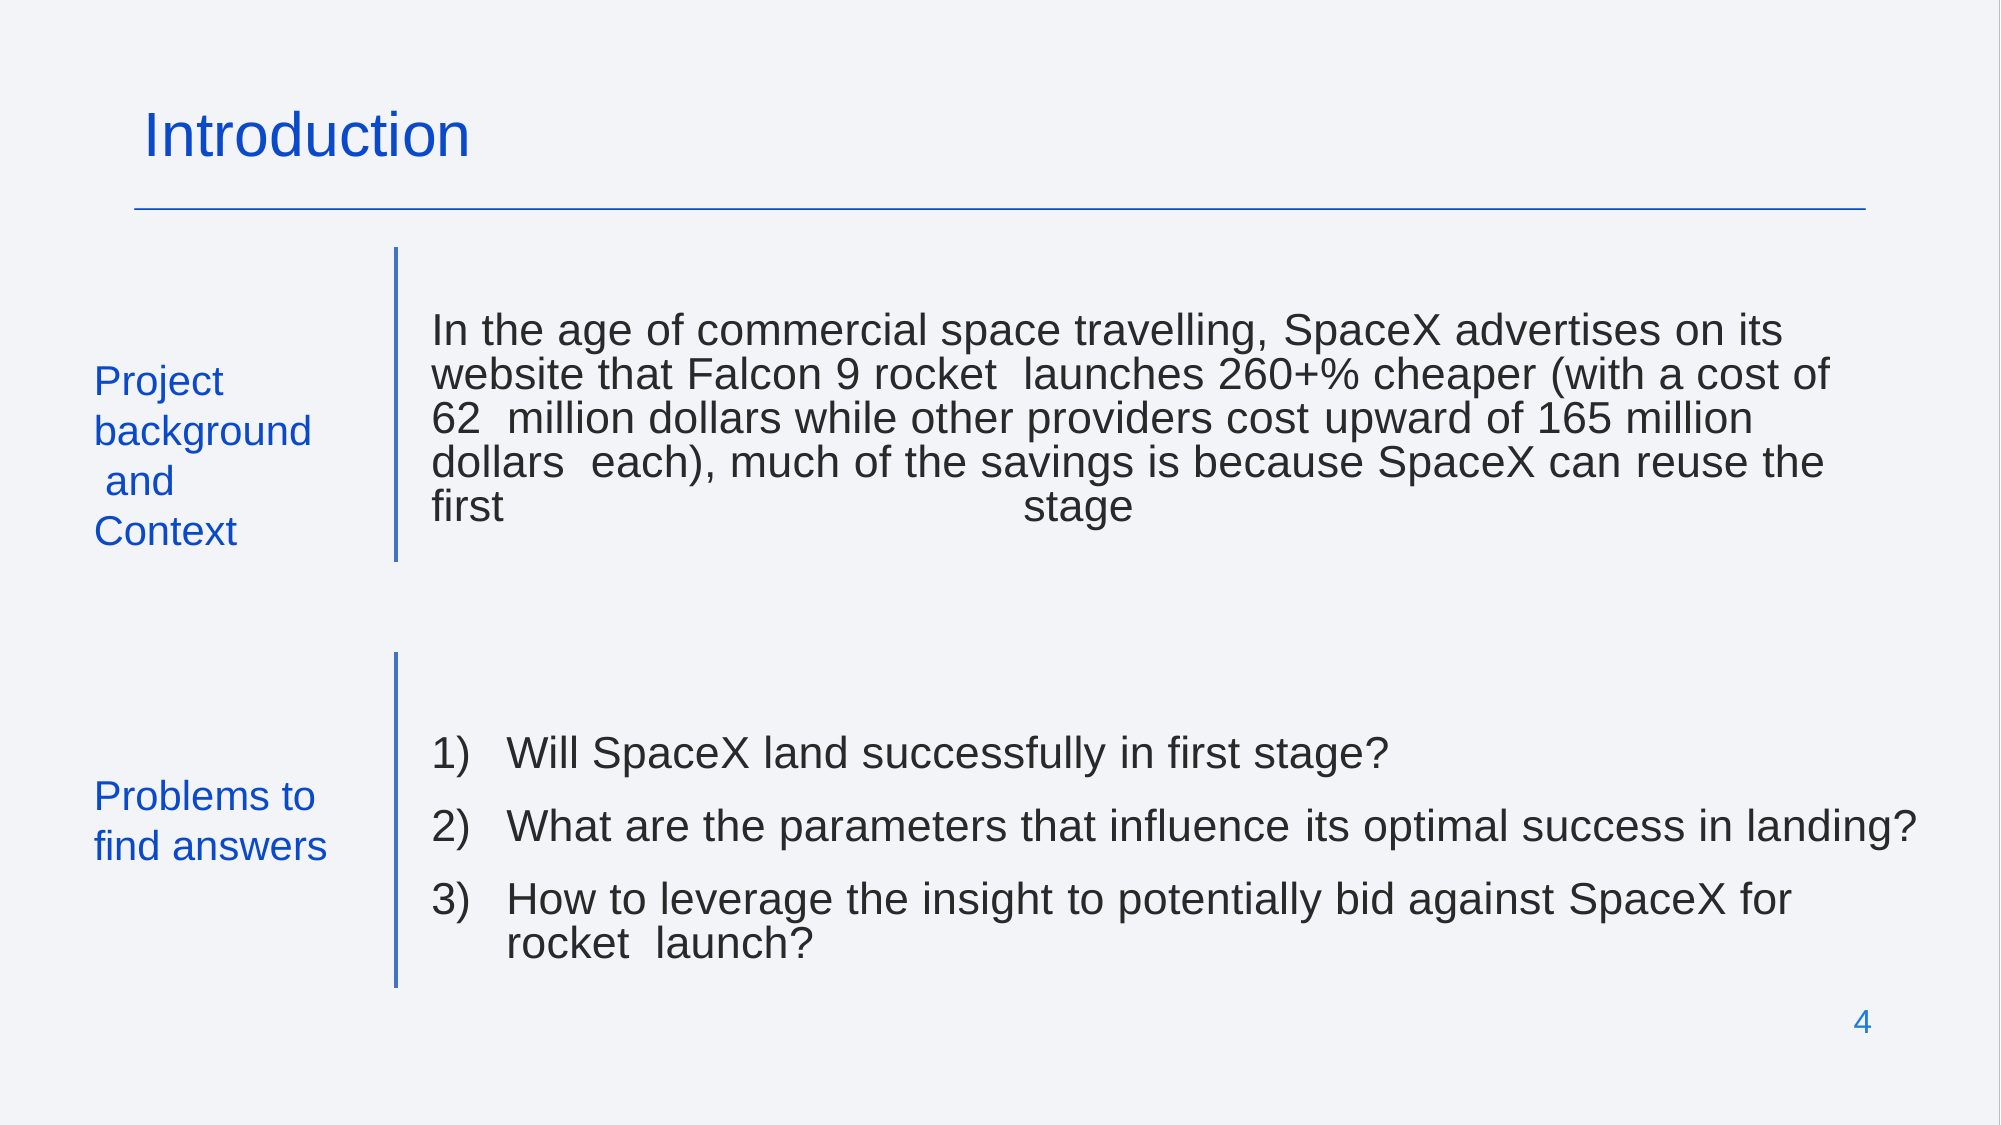

# Introduction

In the age of commercial space travelling, SpaceX advertises on its  website that Falcon 9 rocket	launches 260+% cheaper (with a cost of 62  million dollars while other providers cost upward of 165 million dollars  each), much of the savings is because SpaceX can reuse the first	stage
Project  background  and Context

Will SpaceX land successfully in first stage?
What are the parameters that influence its optimal success in landing?
How to leverage the insight to potentially bid against SpaceX for rocket  launch?
Problems to  find answers
4